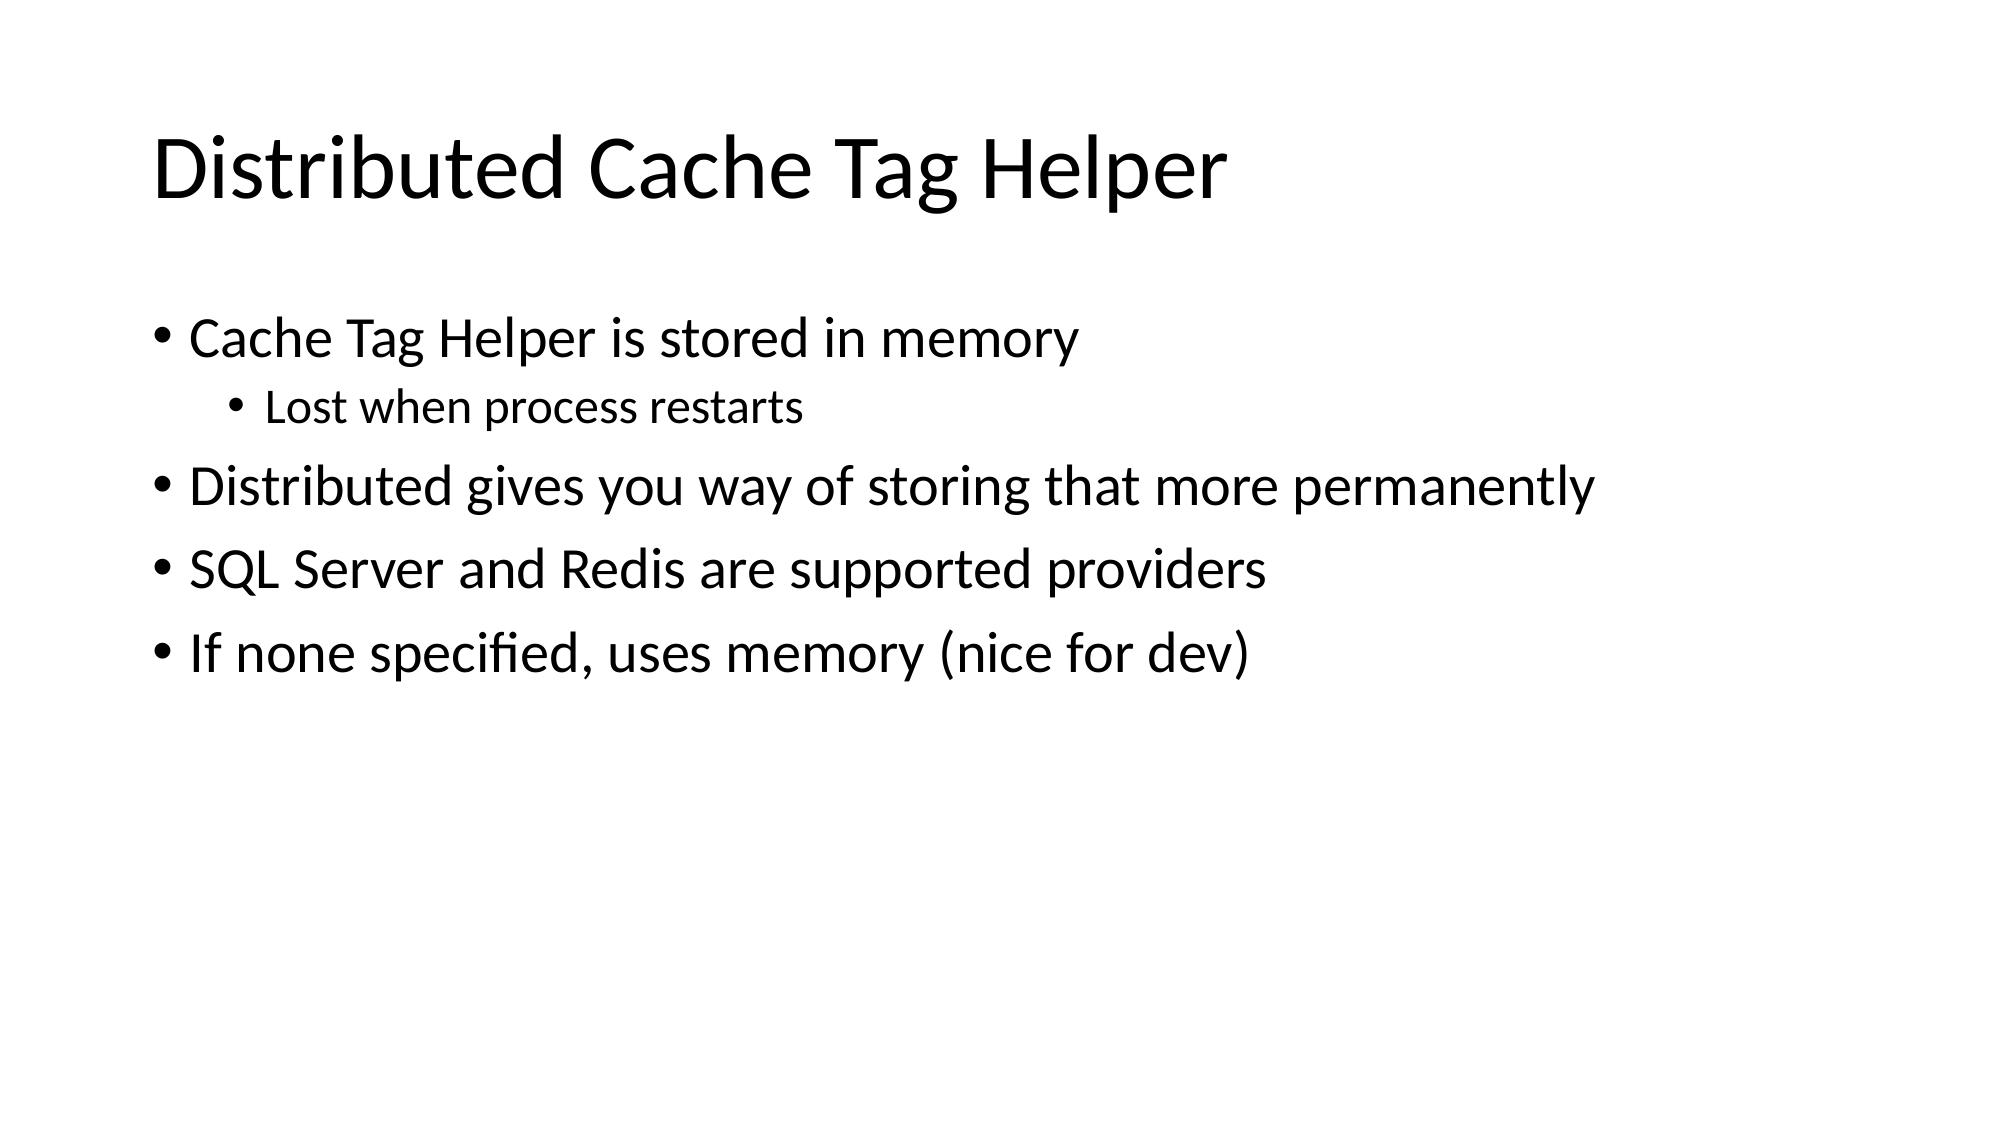

# Distributed Cache Tag Helper
Cache Tag Helper is stored in memory
Lost when process restarts
Distributed gives you way of storing that more permanently
SQL Server and Redis are supported providers
If none specified, uses memory (nice for dev)